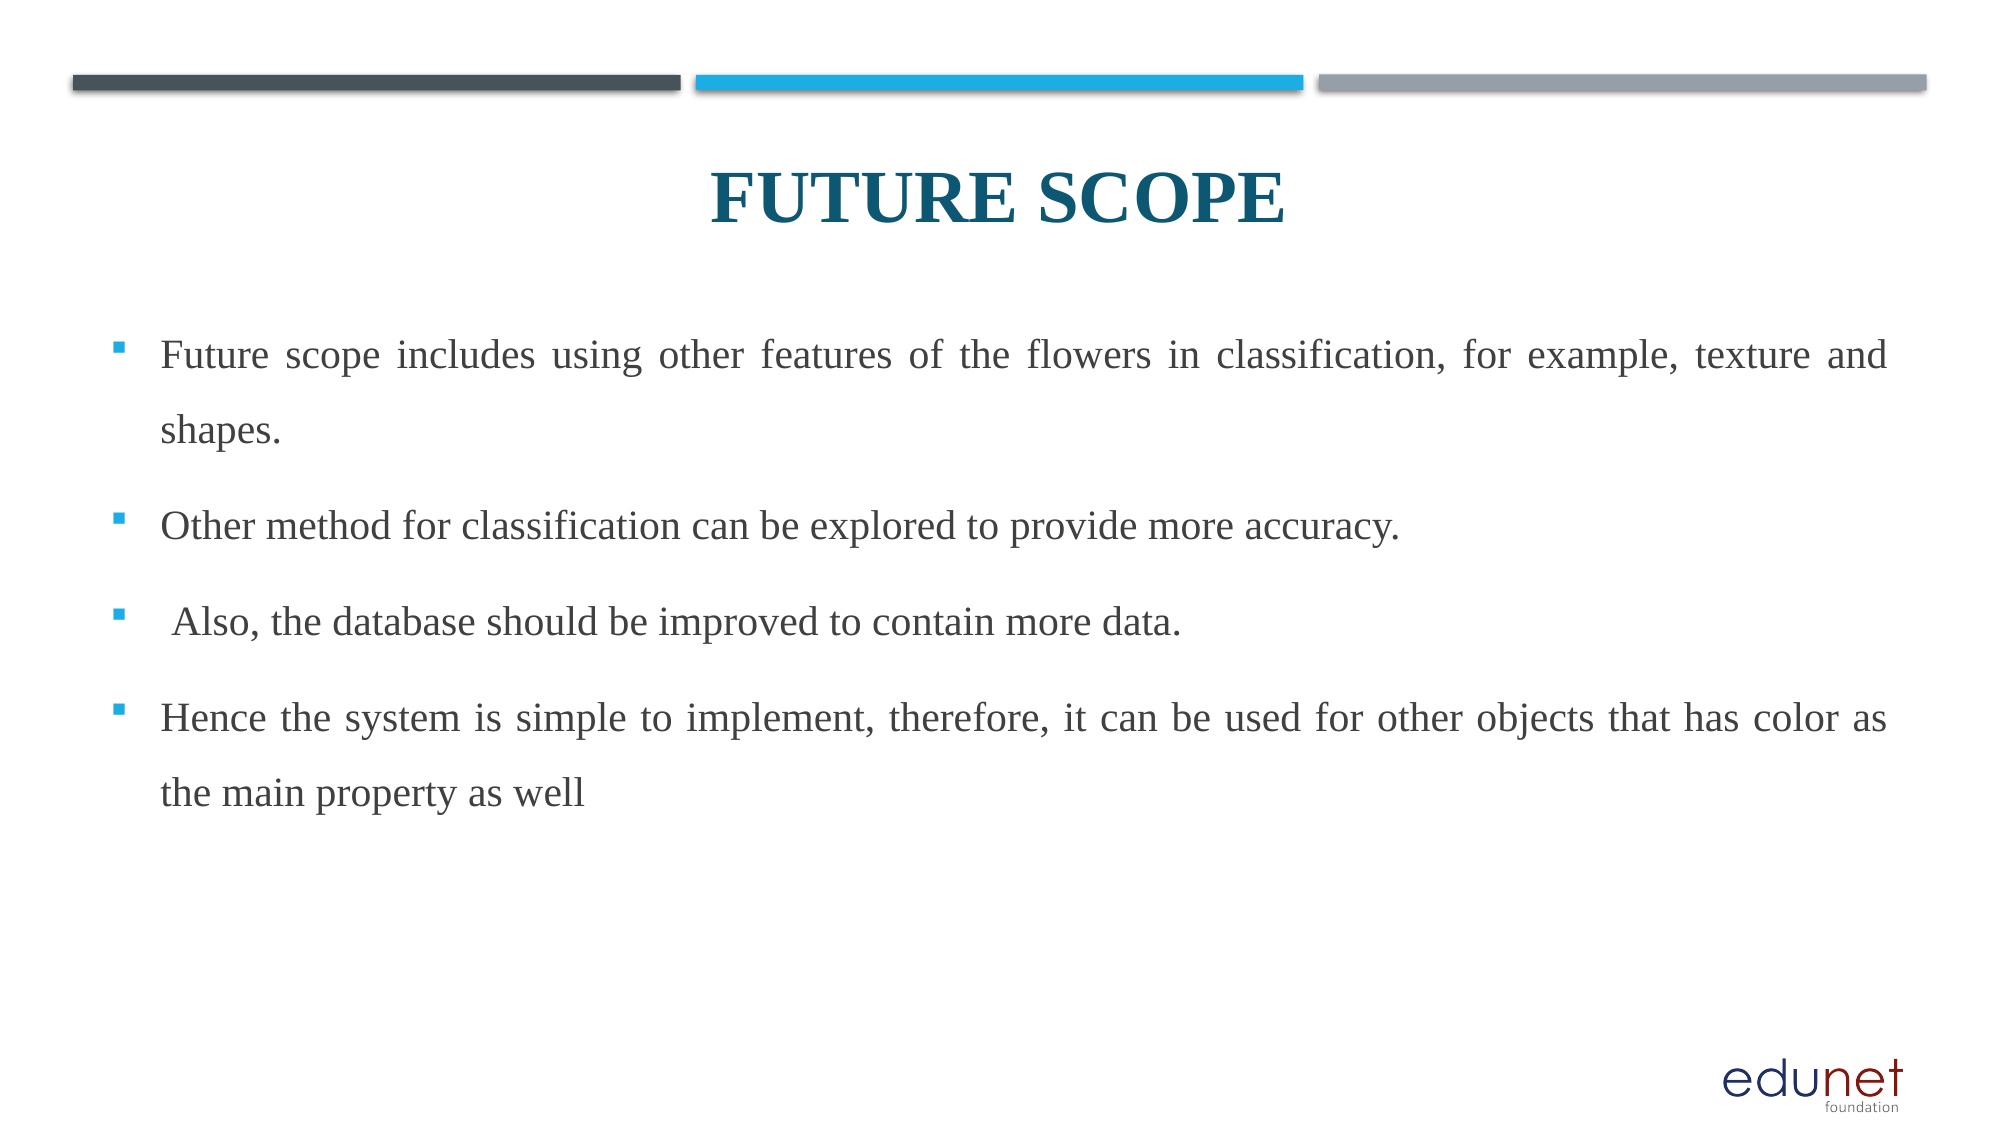

# FUTURE SCOPE
Future scope includes using other features of the flowers in classification, for example, texture and shapes.
Other method for classification can be explored to provide more accuracy.
 Also, the database should be improved to contain more data.
Hence the system is simple to implement, therefore, it can be used for other objects that has color as the main property as well